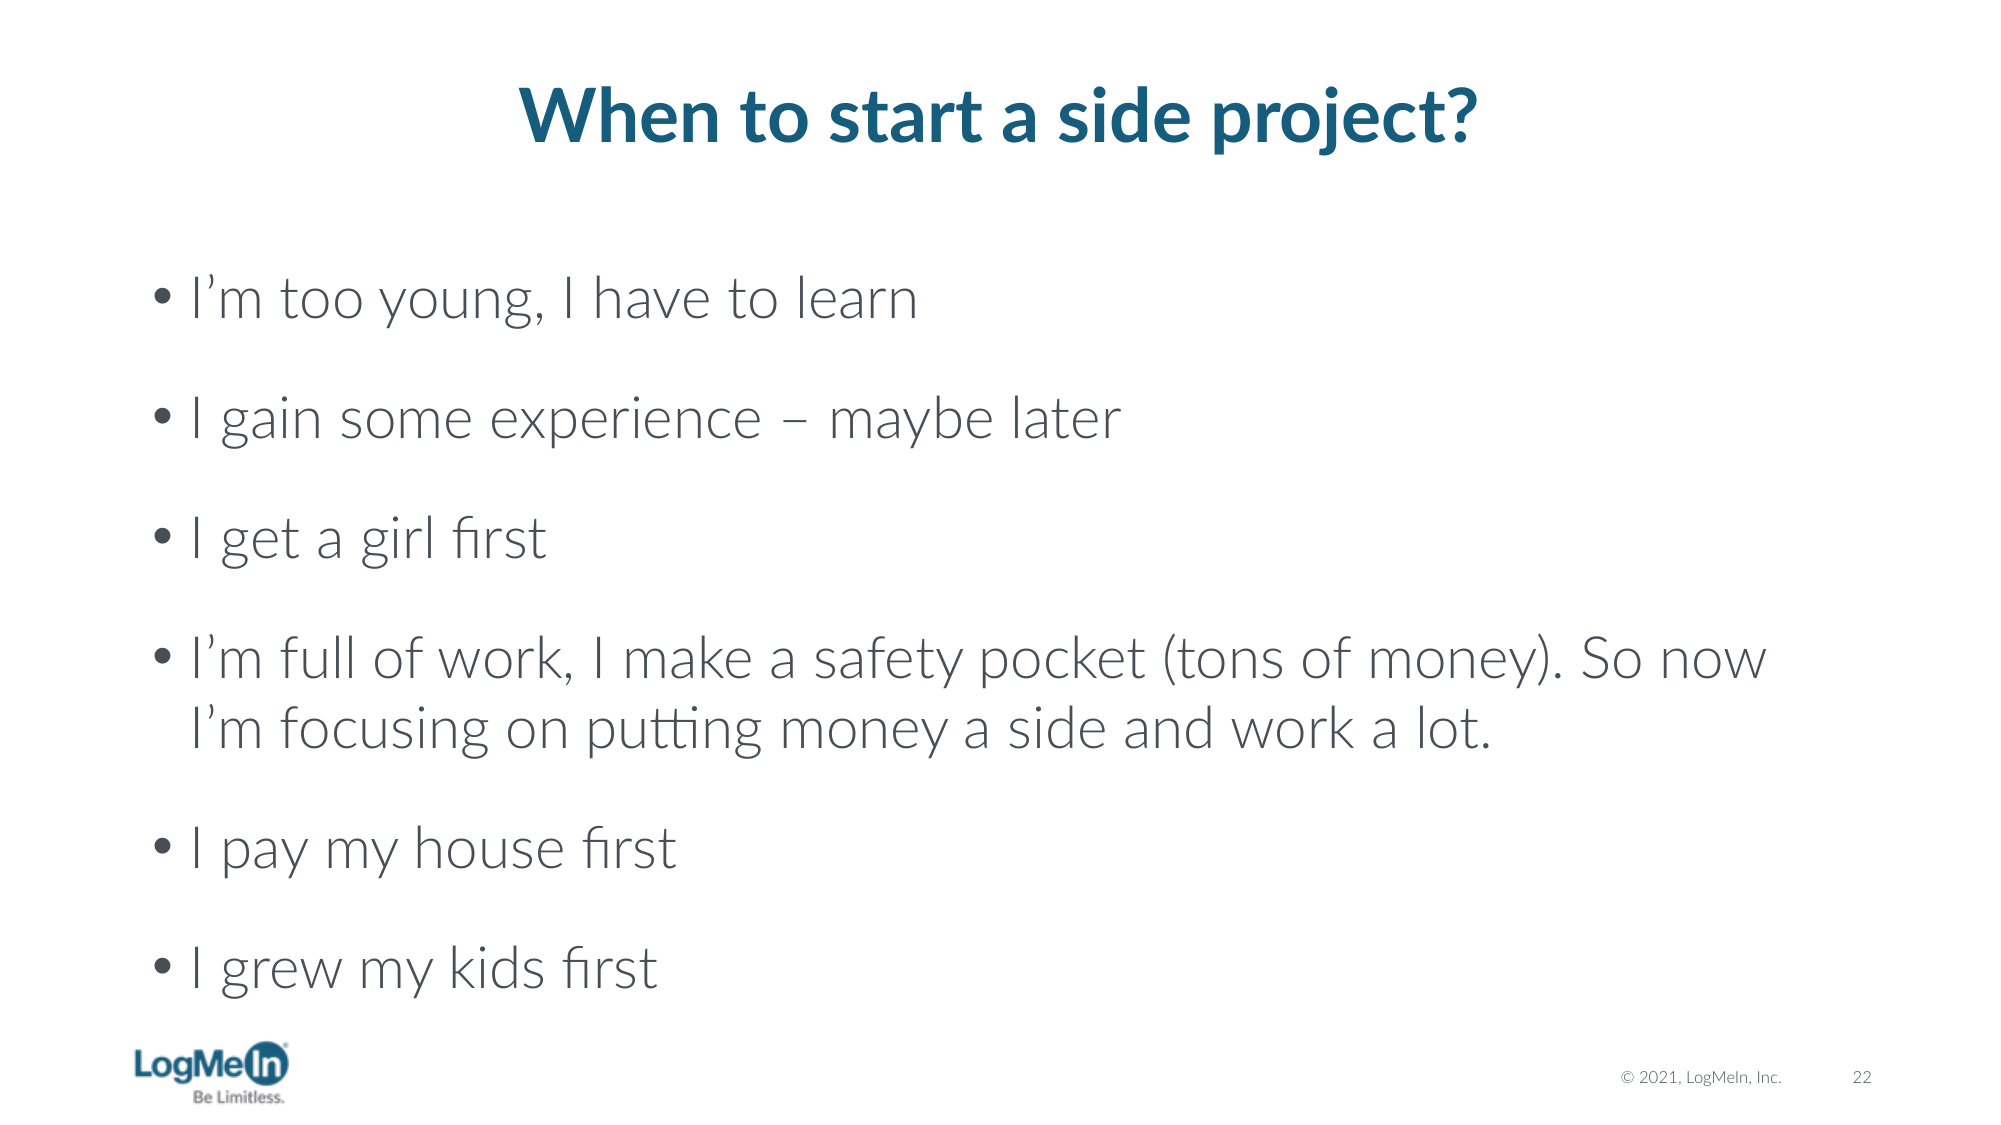

# When to start a side project?
I’m too young, I have to learn
I gain some experience – maybe later
I get a girl first
I’m full of work, I make a safety pocket (tons of money). So now I’m focusing on putting money a side and work a lot.
I pay my house first
I grew my kids first